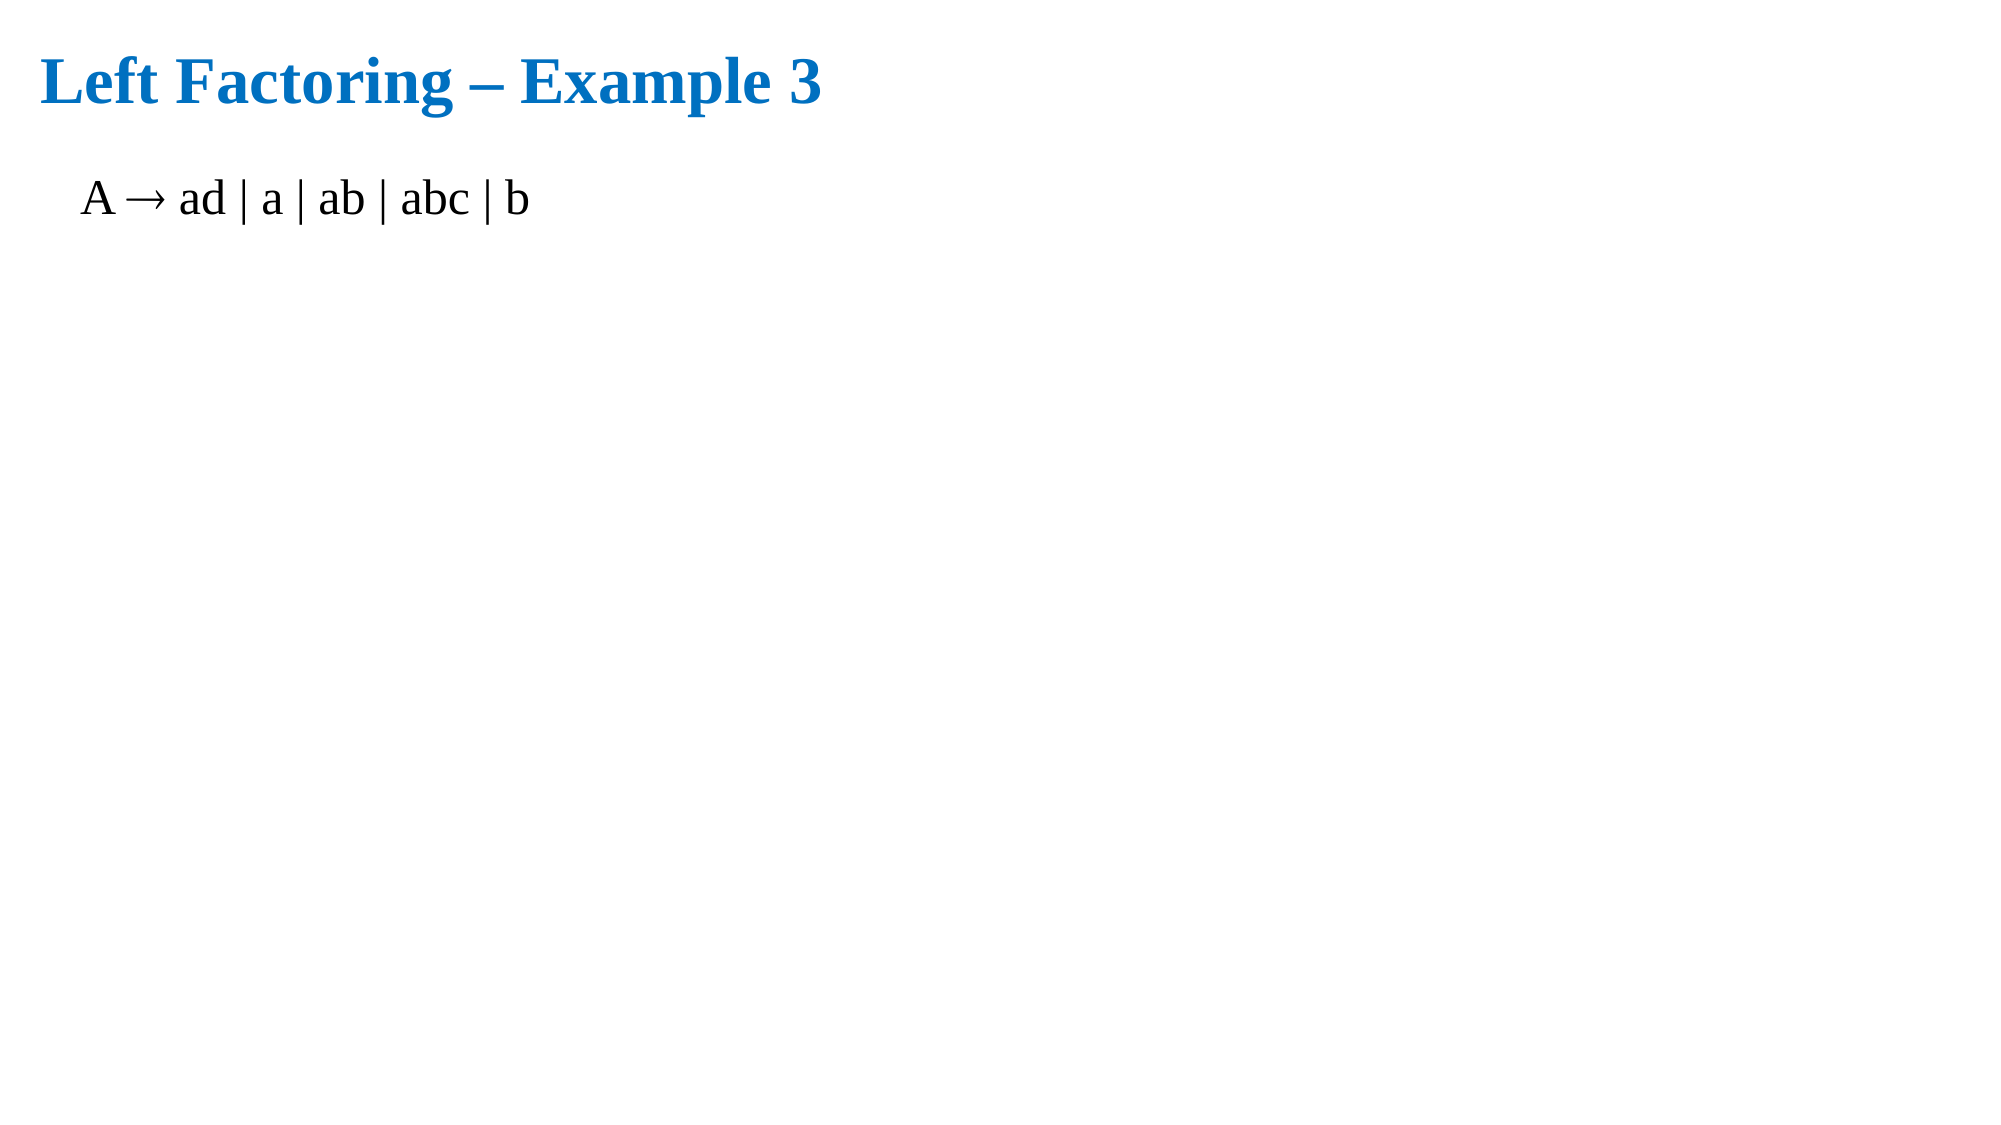

# Left Factoring – Example 3
A → ad | a | ab | abc | b